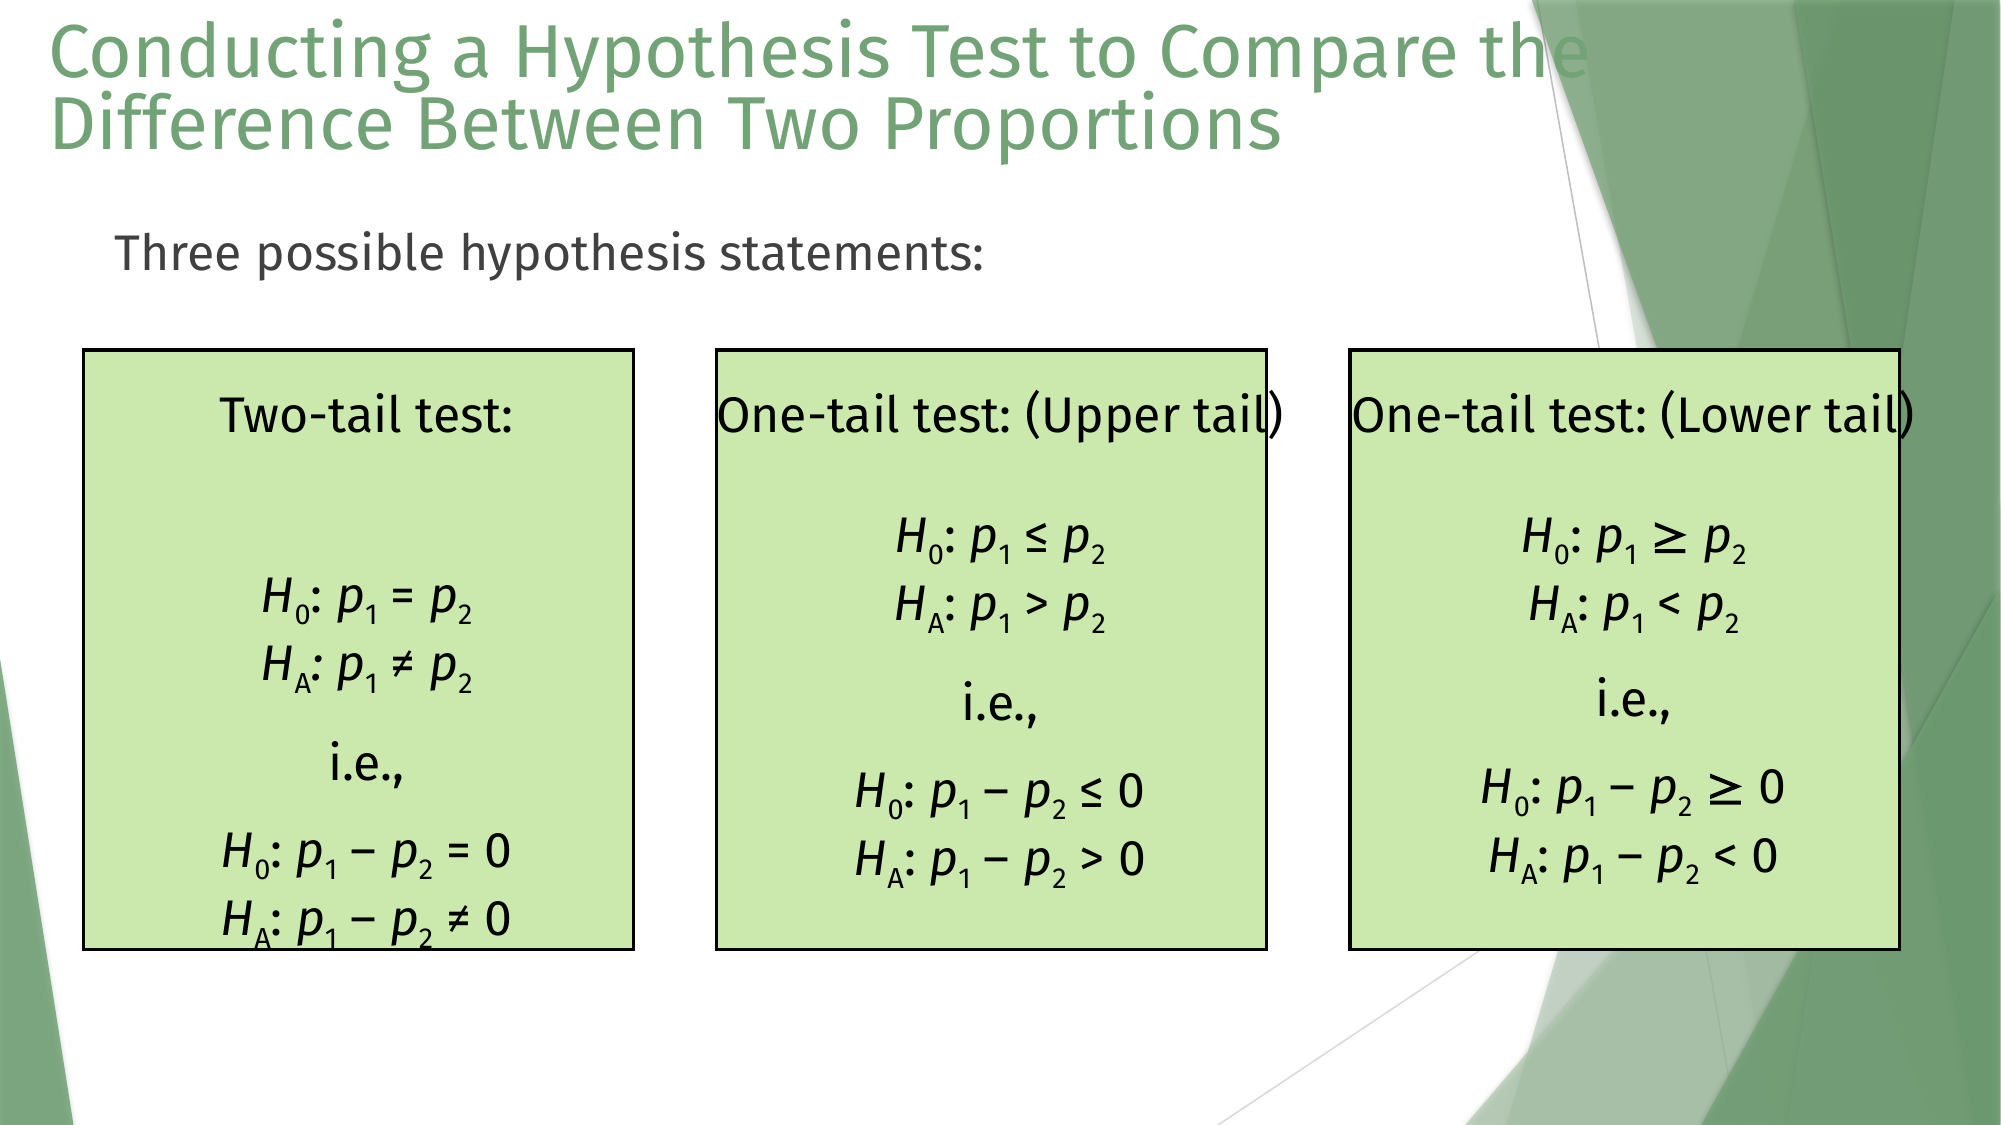

# Conducting a Hypothesis Test to Compare the Difference Between Two Proportions
Three possible hypothesis statements:

Two-tail test:

H0: p1 = p2
HA: p1 ≠ p2

i.e.,

H0: p1 – p2 = 0
HA: p1 – p2 ≠ 0
One-tail test: (Upper tail)

H0: p1 ≤ p2
HA: p1 > p2

i.e.,

H0: p1 – p2 ≤ 0
HA: p1 – p2 > 0
One-tail test: (Lower tail)

H0: p1 ≥ p2
HA: p1 < p2

i.e.,

H0: p1 – p2 ≥ 0
HA: p1 – p2 < 0